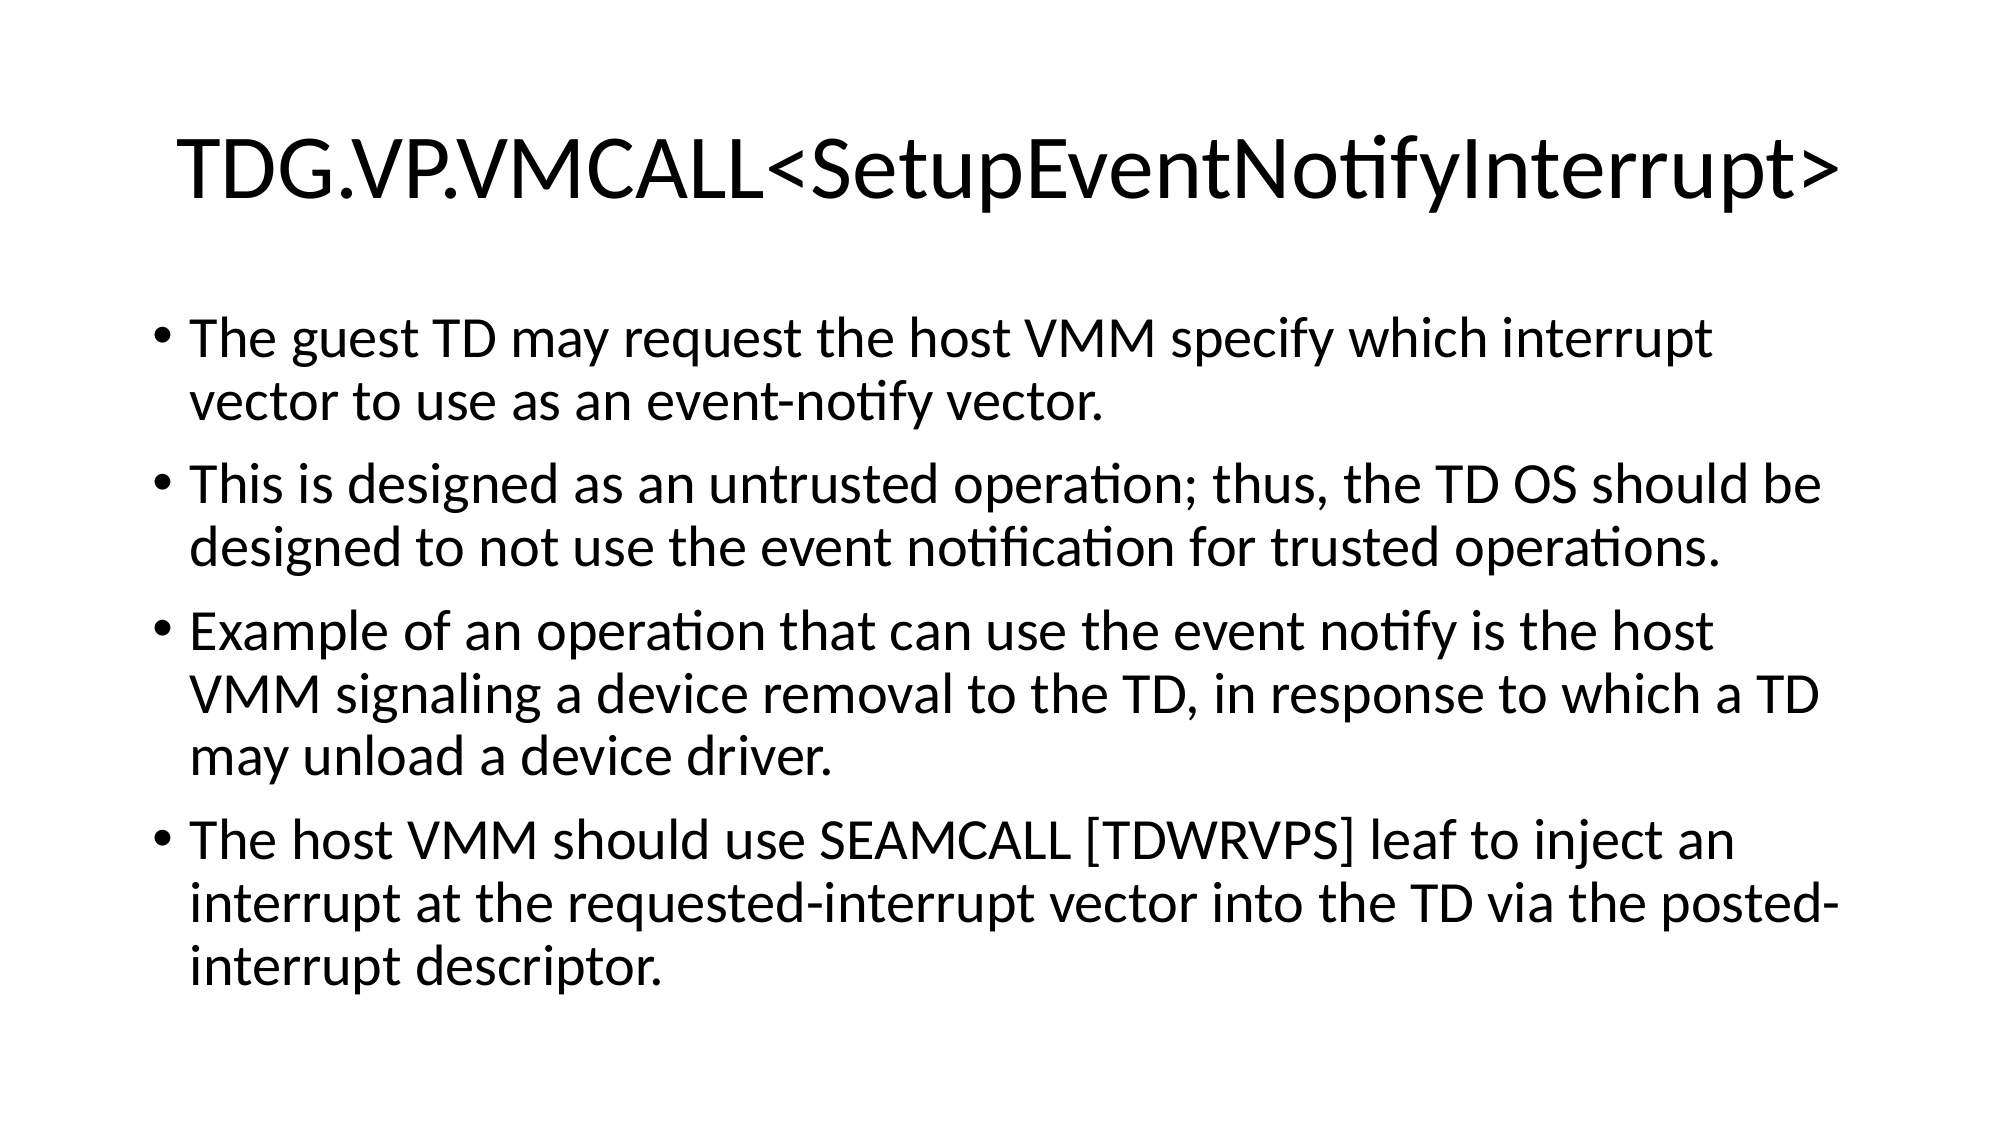

# ﻿ TDG.VP.VMCALL<SetupEventNotifyInterrupt>
﻿The guest TD may request the host VMM specify which interrupt vector to use as an event-notify vector.
This is designed as an untrusted operation; thus, the TD OS should be designed to not use the event notification for trusted operations.
Example of an operation that can use the event notify is the host VMM signaling a device removal to the TD, in response to which a TD may unload a device driver.
The host VMM should use SEAMCALL [TDWRVPS] leaf to inject an interrupt at the requested-interrupt vector into the TD via the posted-interrupt descriptor.